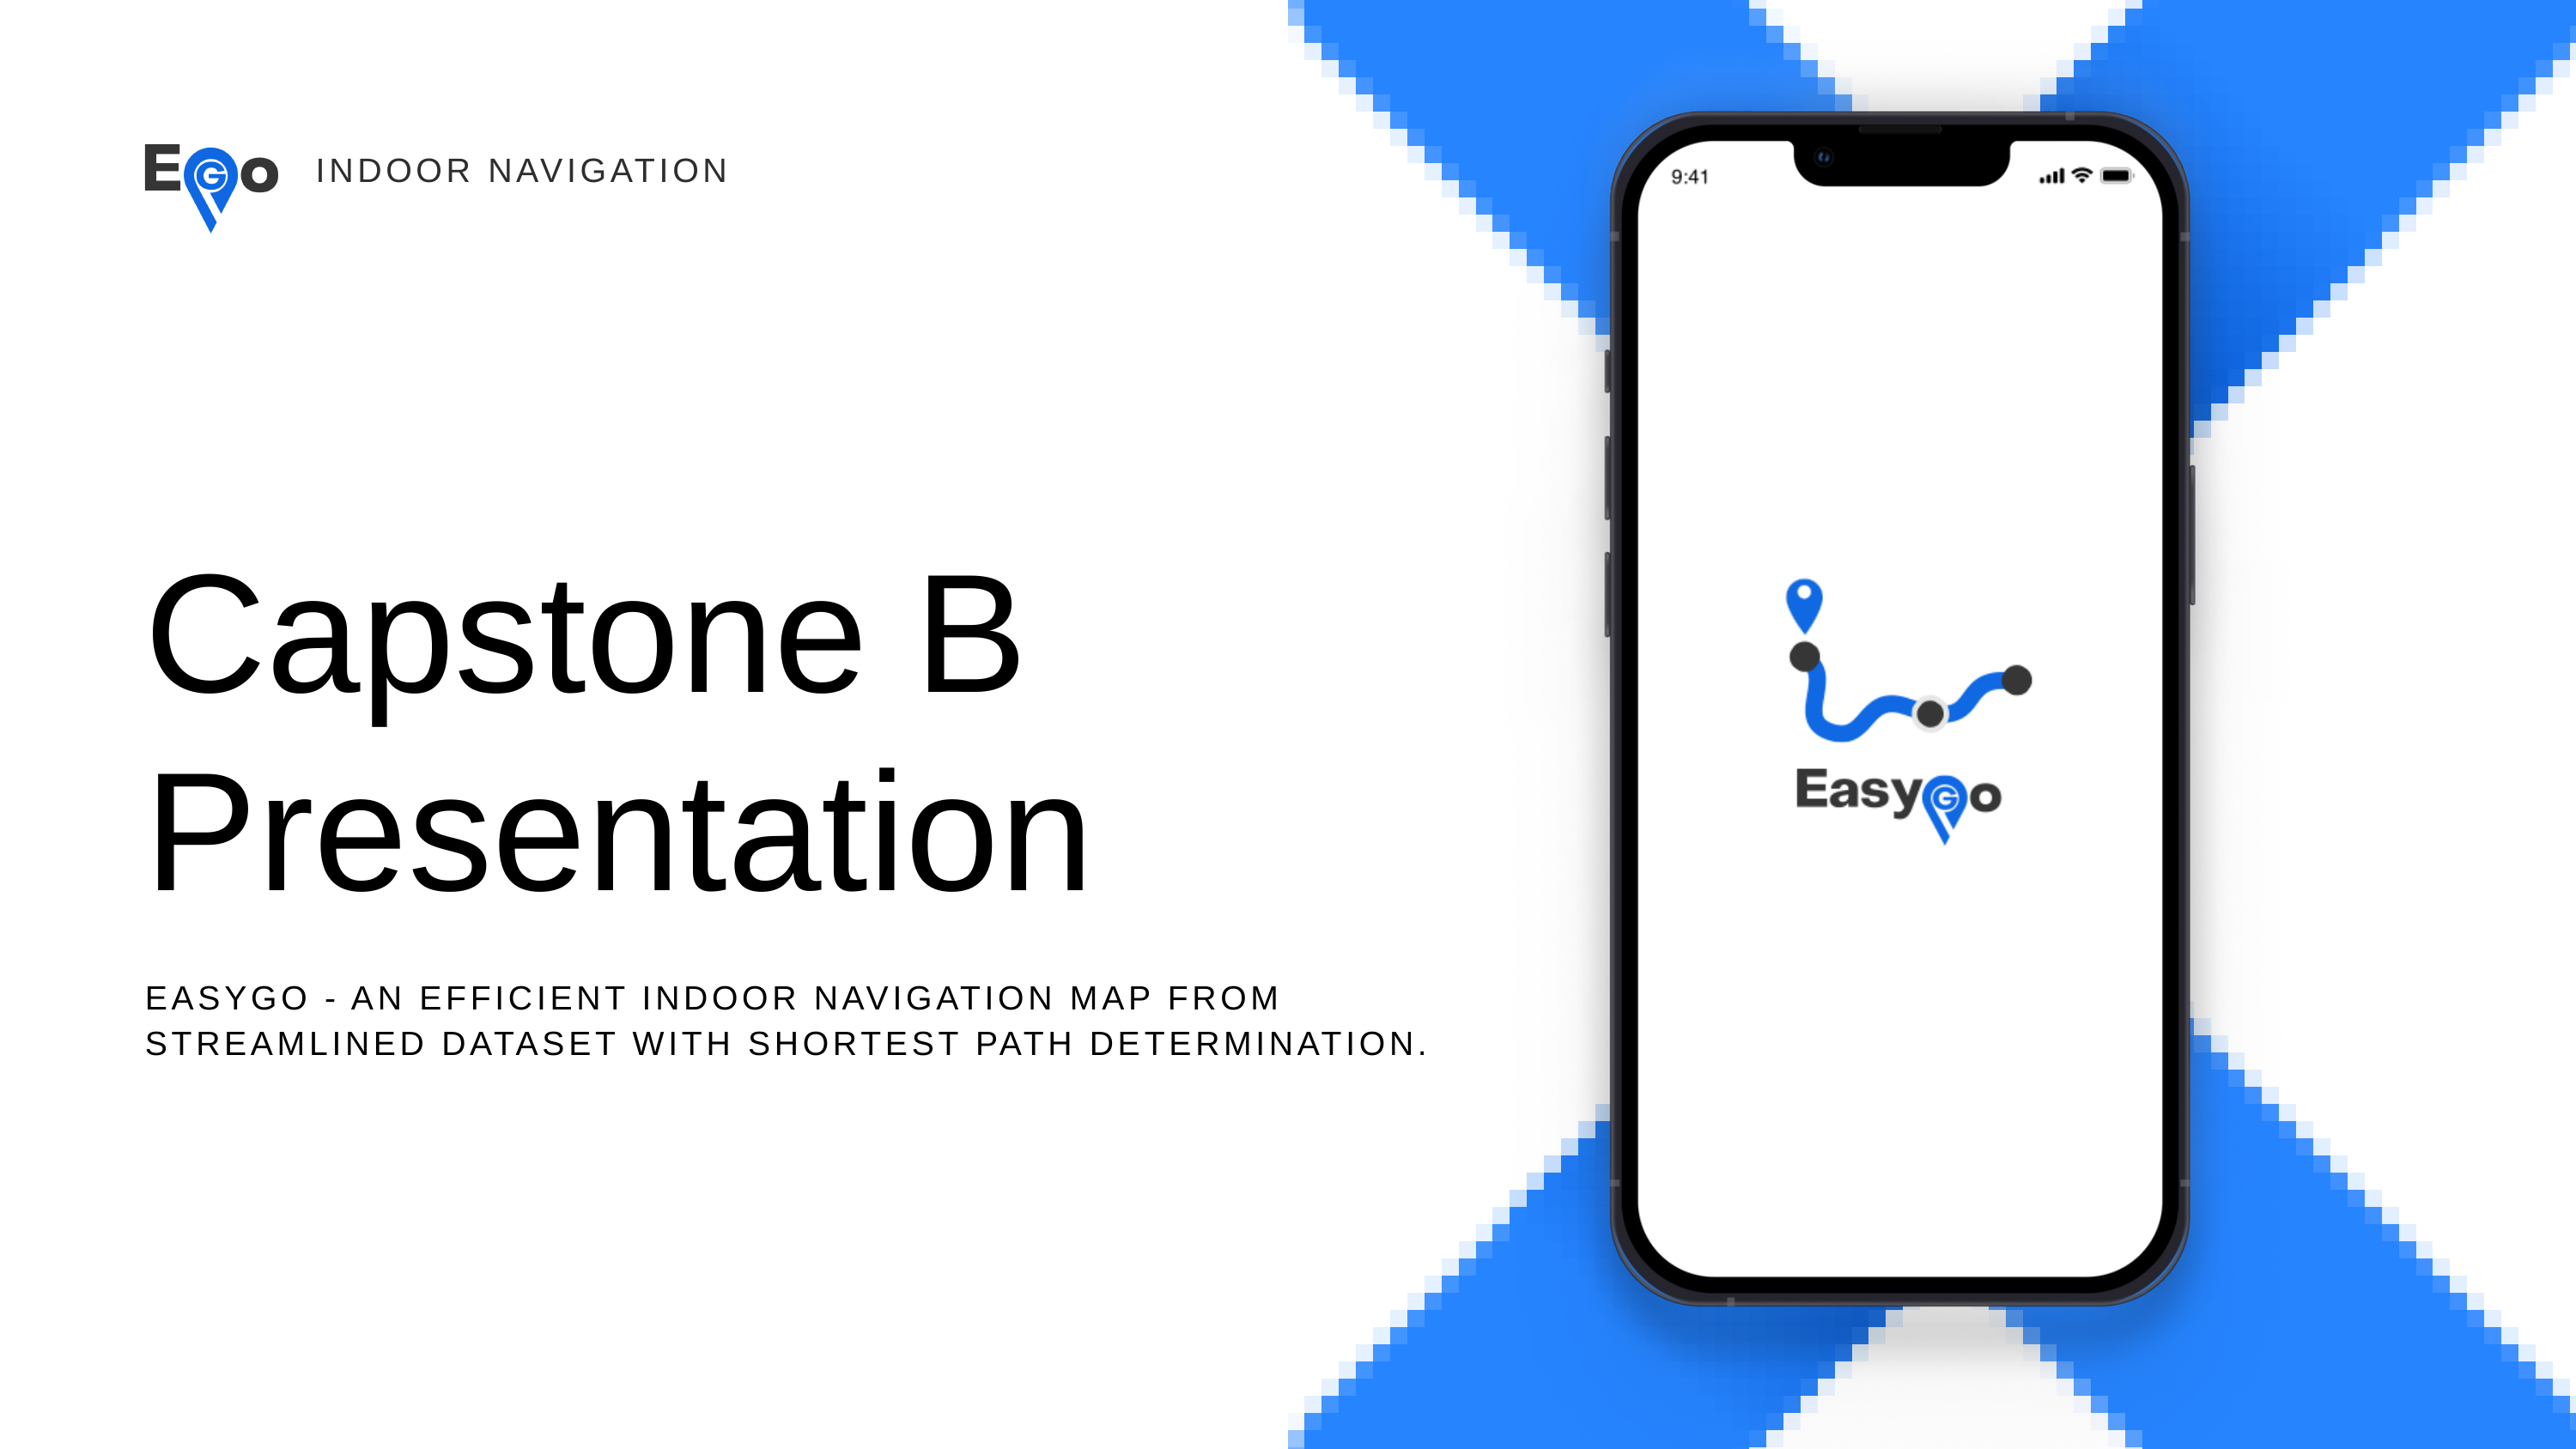

INDOOR NAVIGATION

Capstone B
Presentation

EASYGO - AN EFFICIENT INDOOR NAVIGATION MAP FROM STREAMLINED DATASET WITH SHORTEST PATH DETERMINATION.